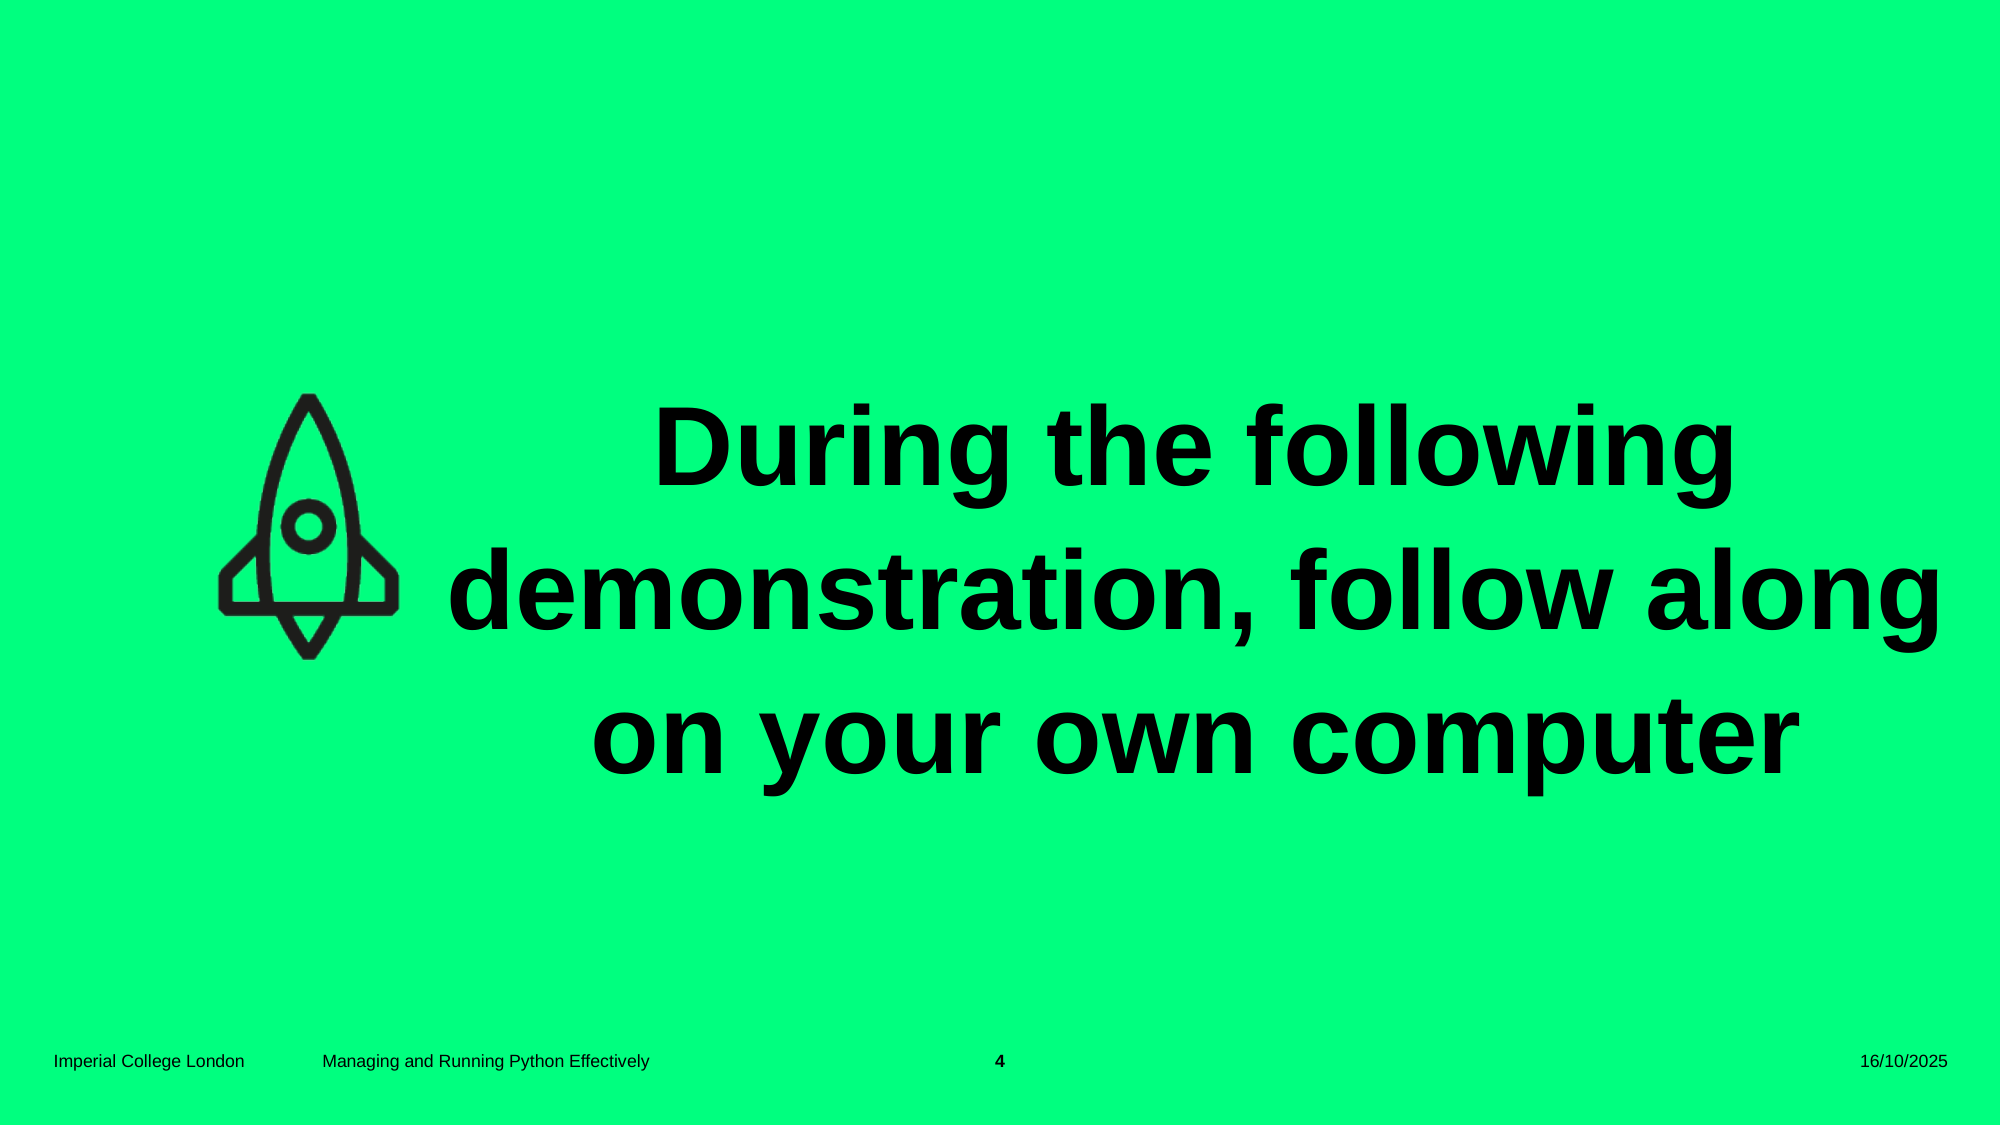

# During the following demonstration, follow along on your own computer
Managing and Running Python Effectively
4
16/10/2025